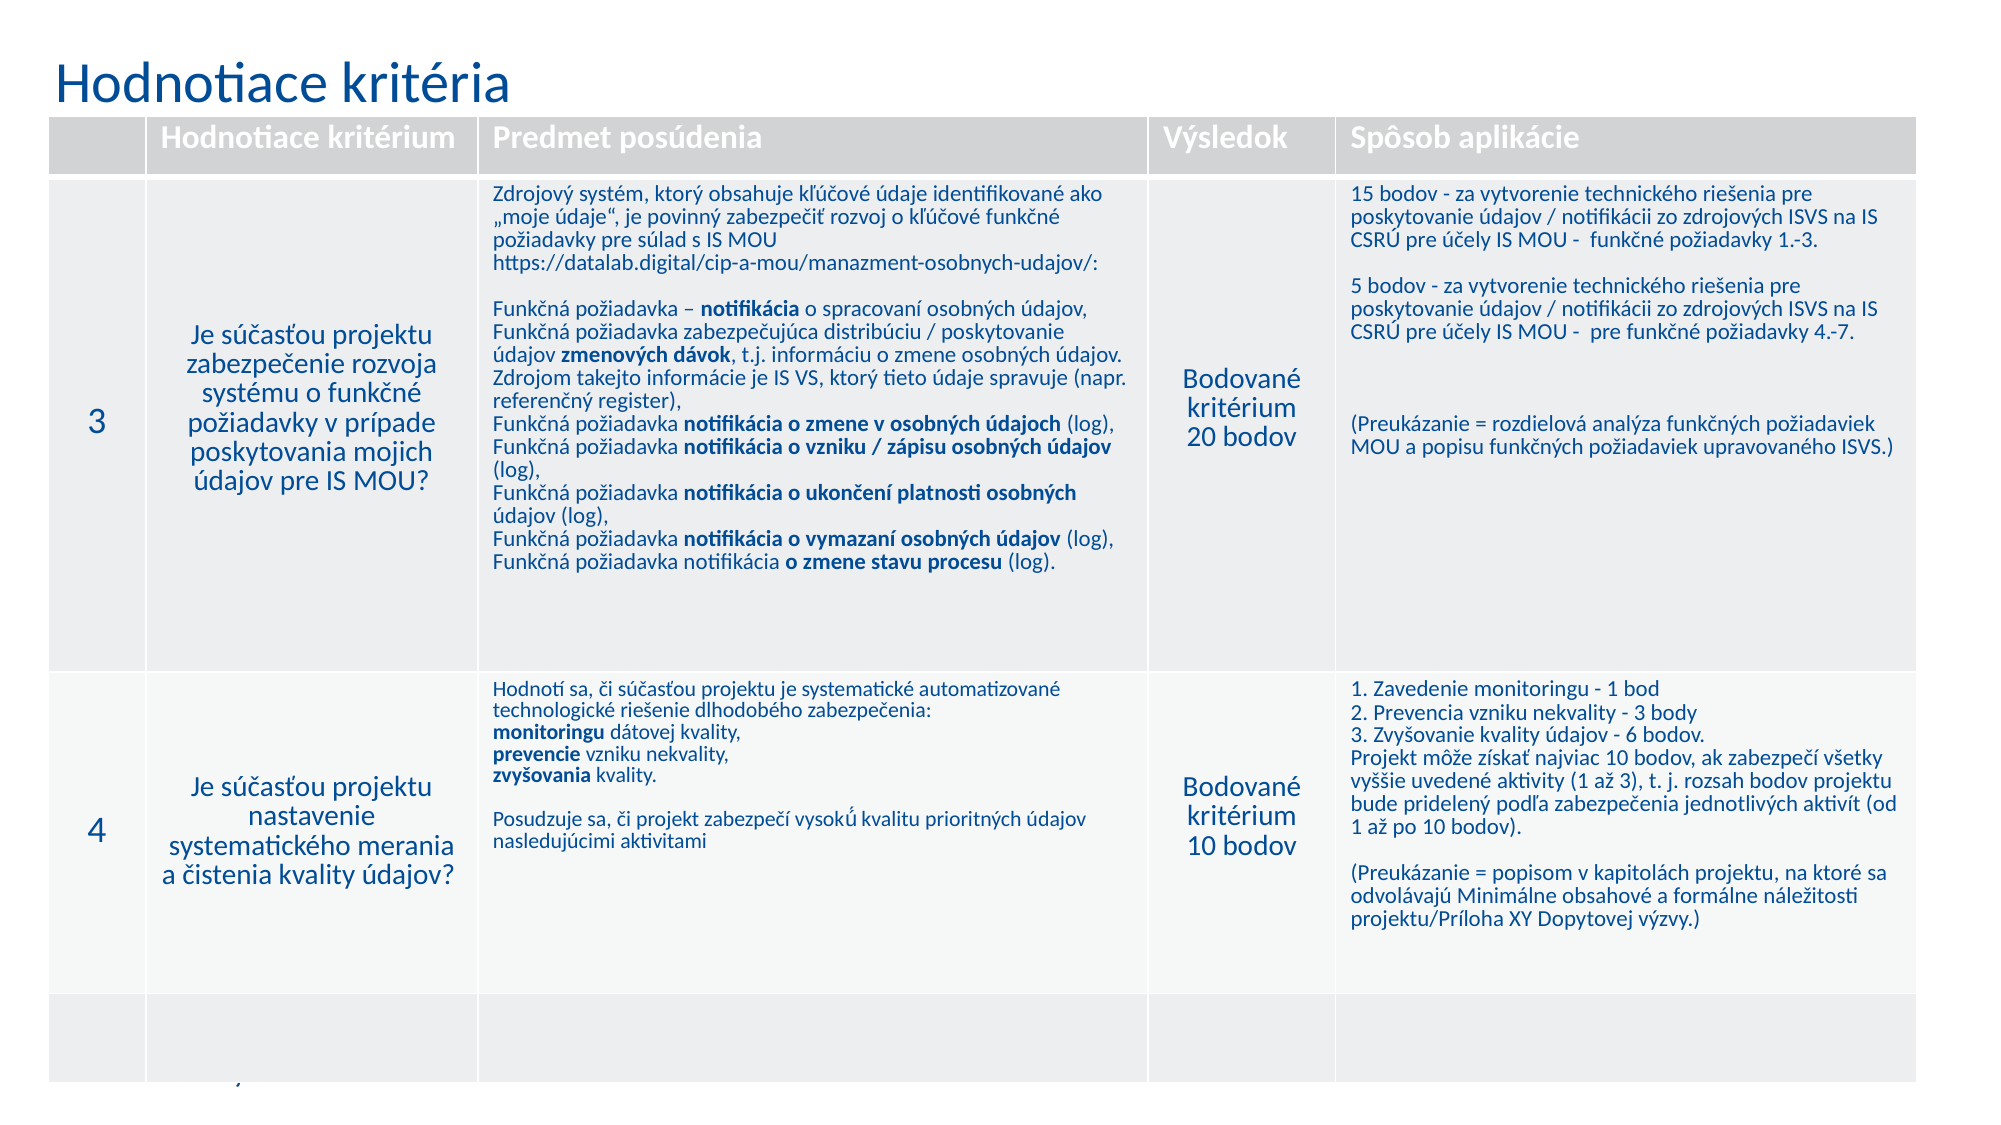

# Hodnotiace kritéria
|  | Hodnotiace kritérium | Predmet posúdenia | Výsledok | Spôsob aplikácie |
| --- | --- | --- | --- | --- |
| 3 | Je súčasťou projektu zabezpečenie rozvoja systému o funkčné požiadavky v prípade poskytovania mojich údajov pre IS MOU? | Zdrojový systém, ktorý obsahuje kľúčové údaje identifikované ako „moje údaje“, je povinný zabezpečiť rozvoj o kľúčové funkčné požiadavky pre súlad s IS MOU https://datalab.digital/cip-a-mou/manazment-osobnych-udajov/: Funkčná požiadavka – notifikácia o spracovaní osobných údajov, Funkčná požiadavka zabezpečujúca distribúciu / poskytovanie údajov zmenových dávok, t.j. informáciu o zmene osobných údajov. Zdrojom takejto informácie je IS VS, ktorý tieto údaje spravuje (napr. referenčný register), Funkčná požiadavka notifikácia o zmene v osobných údajoch (log), Funkčná požiadavka notifikácia o vzniku / zápisu osobných údajov (log), Funkčná požiadavka notifikácia o ukončení platnosti osobných údajov (log), Funkčná požiadavka notifikácia o vymazaní osobných údajov (log), Funkčná požiadavka notifikácia o zmene stavu procesu (log). | Bodované kritérium 20 bodov | 15 bodov - za vytvorenie technického riešenia pre poskytovanie údajov / notifikácii zo zdrojových ISVS na IS CSRÚ pre účely IS MOU - funkčné požiadavky 1.-3. 5 bodov - za vytvorenie technického riešenia pre poskytovanie údajov / notifikácii zo zdrojových ISVS na IS CSRÚ pre účely IS MOU - pre funkčné požiadavky 4.-7. (Preukázanie = rozdielová analýza funkčných požiadaviek MOU a popisu funkčných požiadaviek upravovaného ISVS.) |
| 4 | Je súčasťou projektu nastavenie systematického merania a čistenia kvality údajov? | Hodnotí sa, či súčasťou projektu je systematické automatizované technologické riešenie dlhodobého zabezpečenia: monitoringu dátovej kvality, prevencie vzniku nekvality, zvyšovania kvality. Posudzuje sa, či projekt zabezpečí vysokú́ kvalitu prioritných údajov nasledujúcimi aktivitami | Bodované kritérium 10 bodov | 1. Zavedenie monitoringu - 1 bod 2. Prevencia vzniku nekvality - 3 body 3. Zvyšovanie kvality údajov - 6 bodov. Projekt môže získať najviac 10 bodov, ak zabezpečí všetky vyššie uvedené aktivity (1 až 3), t. j. rozsah bodov projektu bude pridelený podľa zabezpečenia jednotlivých aktivít (od 1 až po 10 bodov). (Preukázanie = popisom v kapitolách projektu, na ktoré sa odvolávajú Minimálne obsahové a formálne náležitosti projektu/Príloha XY Dopytovej výzvy.) |
|  |  |  |  |  |